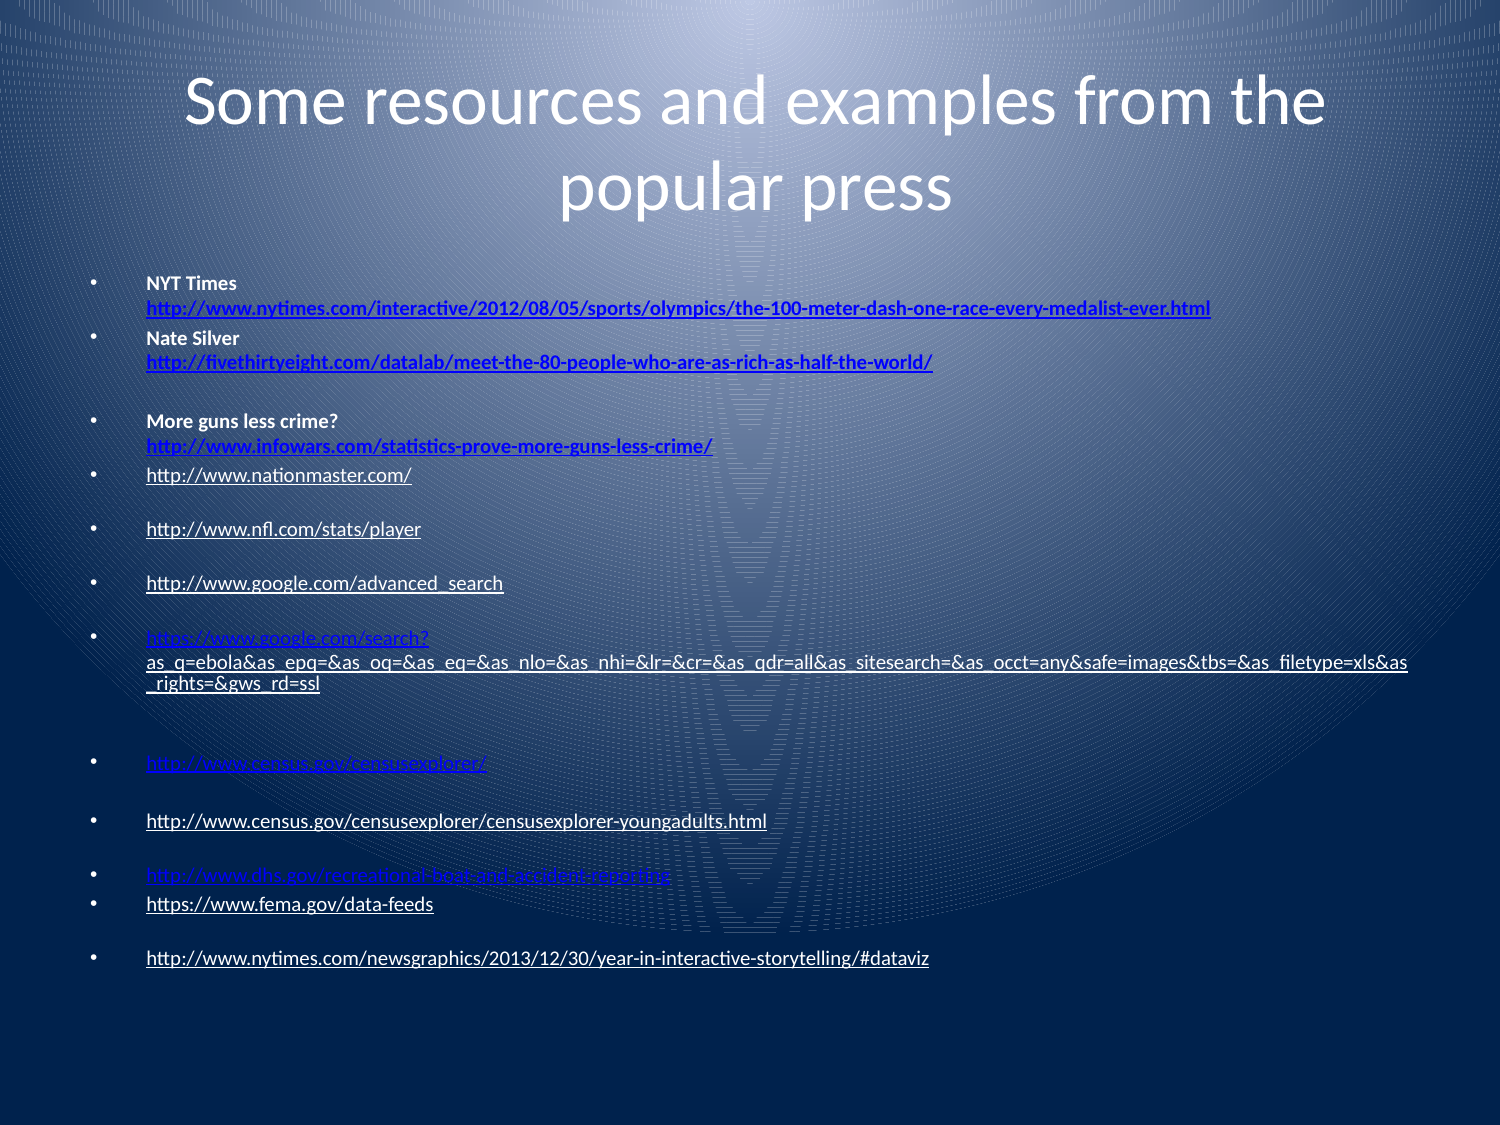

# Some resources and examples from the popular press
NYT Times
http://www.nytimes.com/interactive/2012/08/05/sports/olympics/the-100-meter-dash-one-race-every-medalist-ever.html
Nate Silver
http://fivethirtyeight.com/datalab/meet-the-80-people-who-are-as-rich-as-half-the-world/

More guns less crime?
http://www.infowars.com/statistics-prove-more-guns-less-crime/
http://www.nationmaster.com/
http://www.nfl.com/stats/player
http://www.google.com/advanced_search
https://www.google.com/search?
as_q=ebola&as_epq=&as_oq=&as_eq=&as_nlo=&as_nhi=&lr=&cr=&as_qdr=all&as_sitesearch=&as_occt=any&safe=images&tbs=&as_filetype=xls&as_rights=&gws_rd=ssl
http://www.census.gov/censusexplorer/

http://www.census.gov/censusexplorer/censusexplorer-youngadults.html
http://www.dhs.gov/recreational-boat-and-accident-reporting
https://www.fema.gov/data-feeds
http://www.nytimes.com/newsgraphics/2013/12/30/year-in-interactive-storytelling/#dataviz